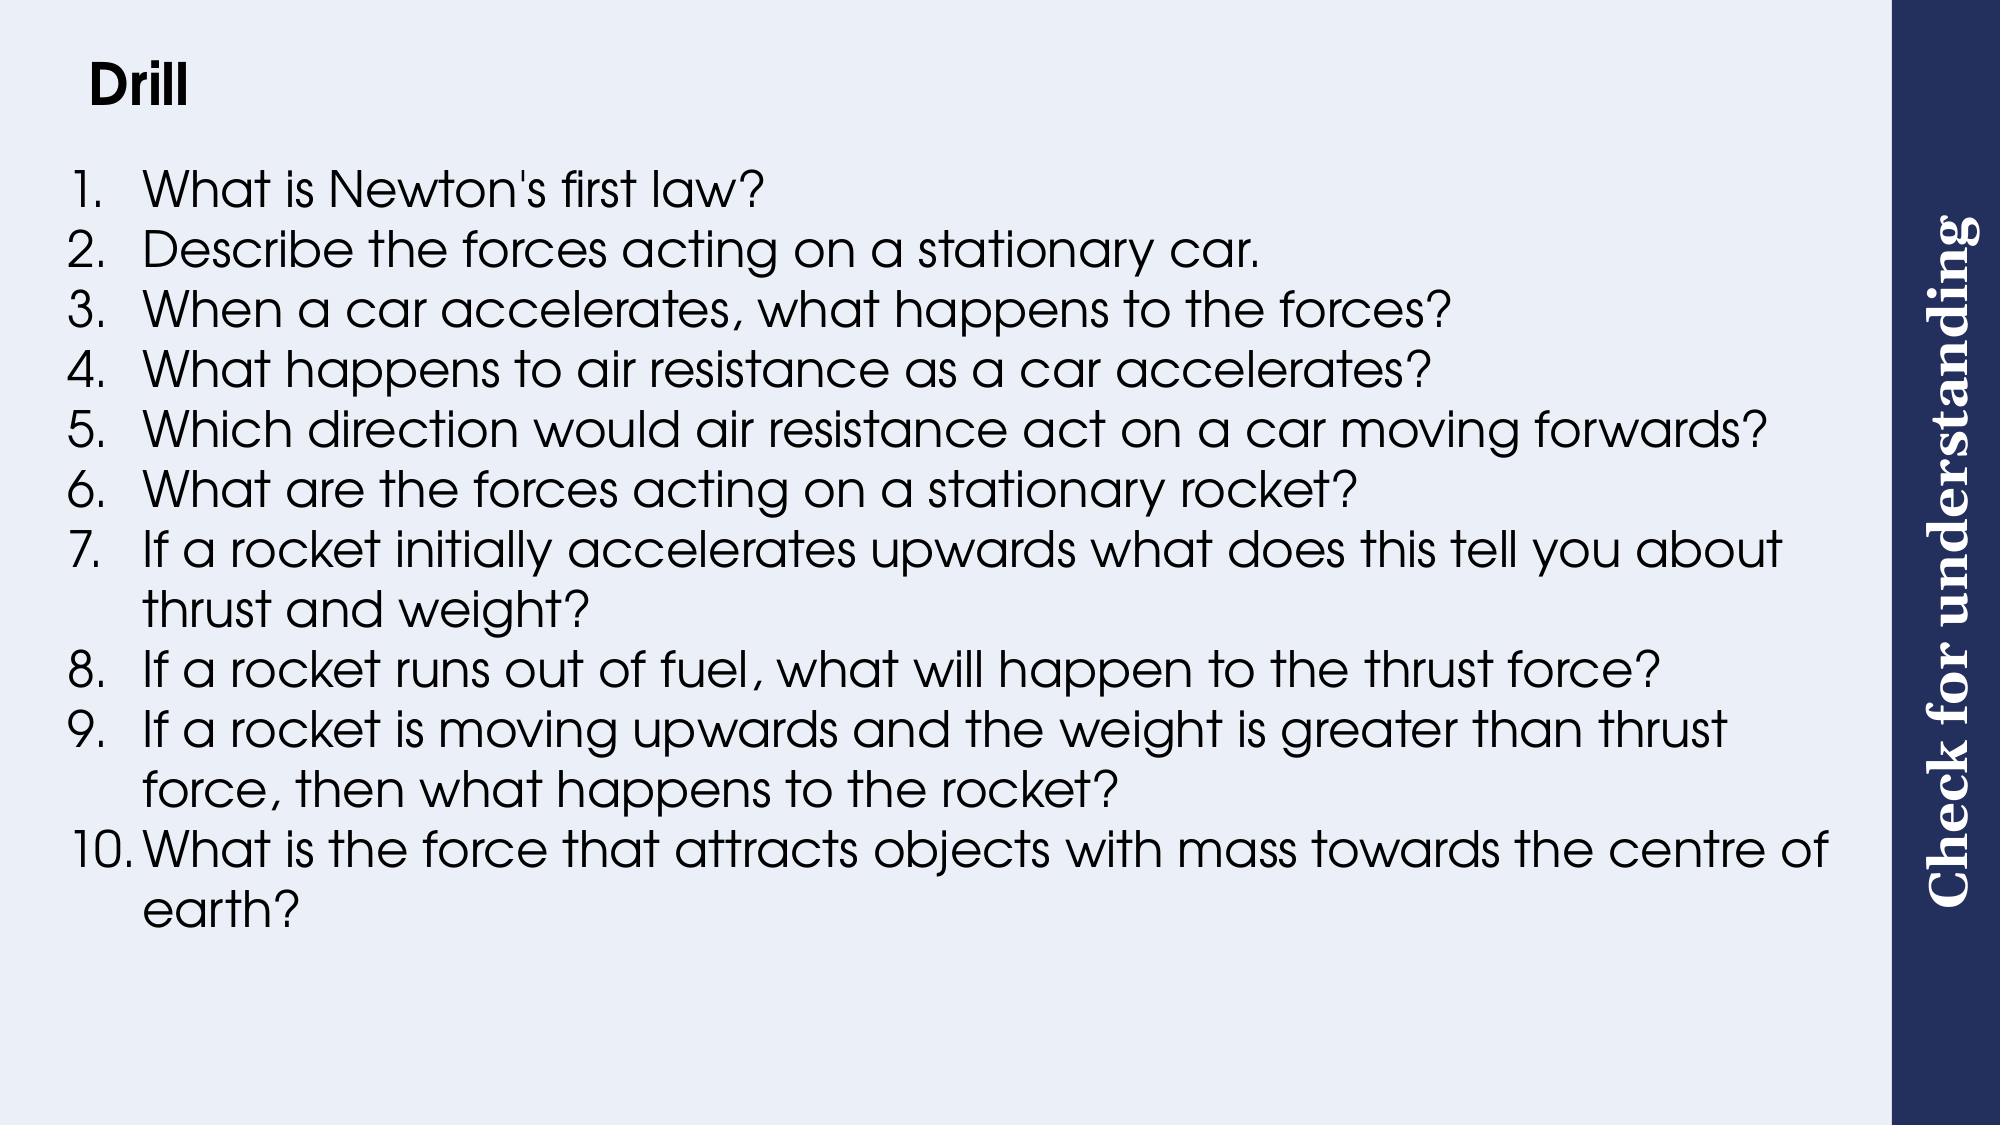

# Drill
What is Newton's first law?
Describe the forces acting on a stationary car.
When a car accelerates, what happens to the forces?
What happens to air resistance as a car accelerates?
Which direction would air resistance act on a car moving forwards?
What are the forces acting on a stationary rocket?
If a rocket initially accelerates upwards what does this tell you about thrust and weight?
If a rocket runs out of fuel, what will happen to the thrust force?
If a rocket is moving upwards and the weight is greater than thrust force, then what happens to the rocket?
What is the force that attracts objects with mass towards the centre of earth?